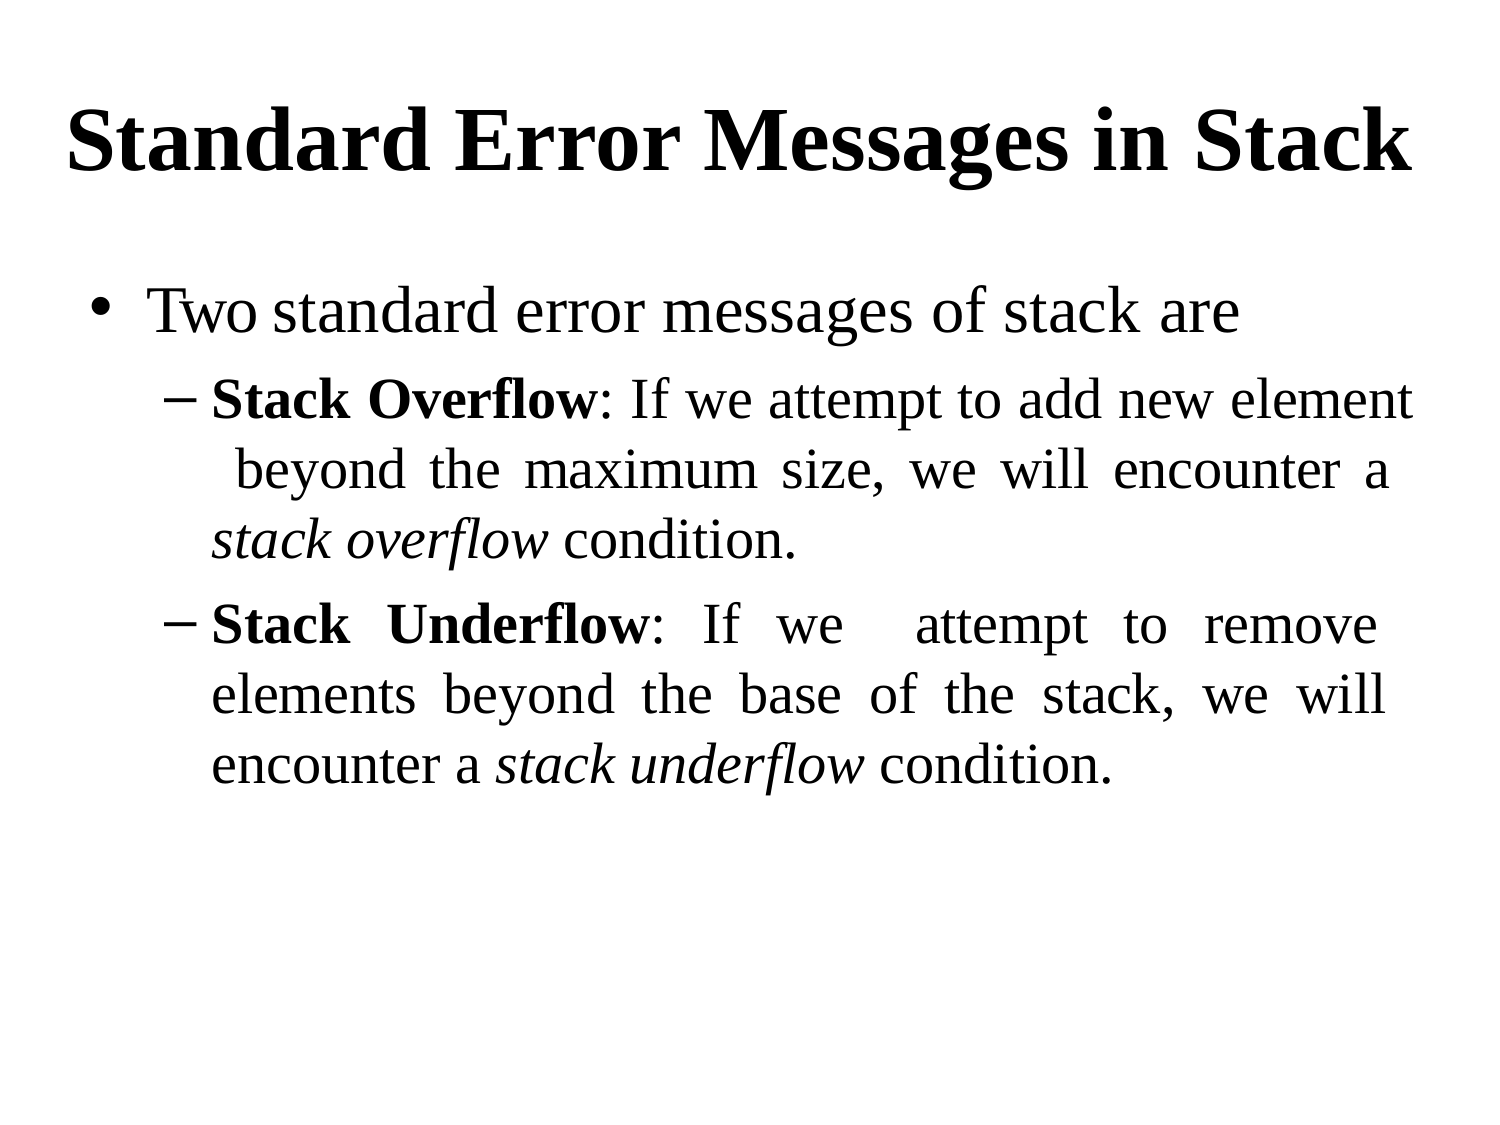

# Standard Error Messages in Stack
Two standard error messages of stack are
Stack Overflow: If we attempt to add new element  beyond the maximum size, we will encounter a  stack overflow condition.
Stack Underflow: If we  attempt to remove  elements beyond the base of the stack, we will  encounter a stack underflow condition.